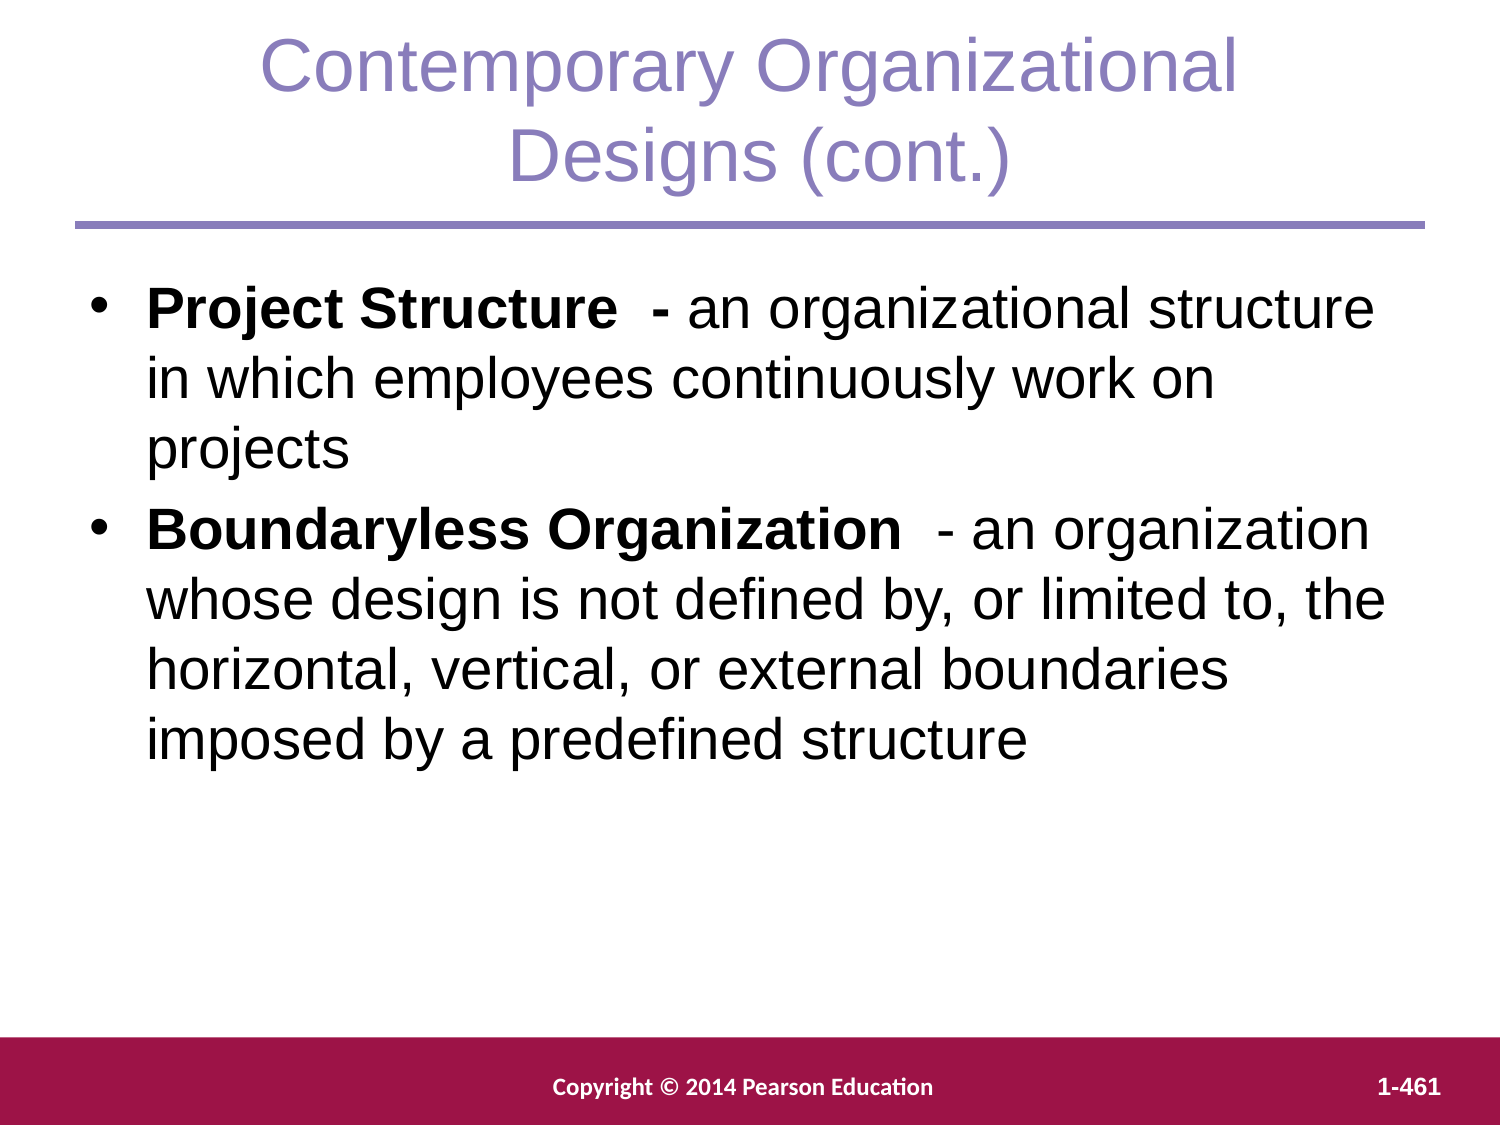

Contemporary Organizational
 Designs (cont.)
Project Structure  - an organizational structure in which employees continuously work on projects
Boundaryless Organization  - an organization whose design is not defined by, or limited to, the horizontal, vertical, or external boundaries imposed by a predefined structure